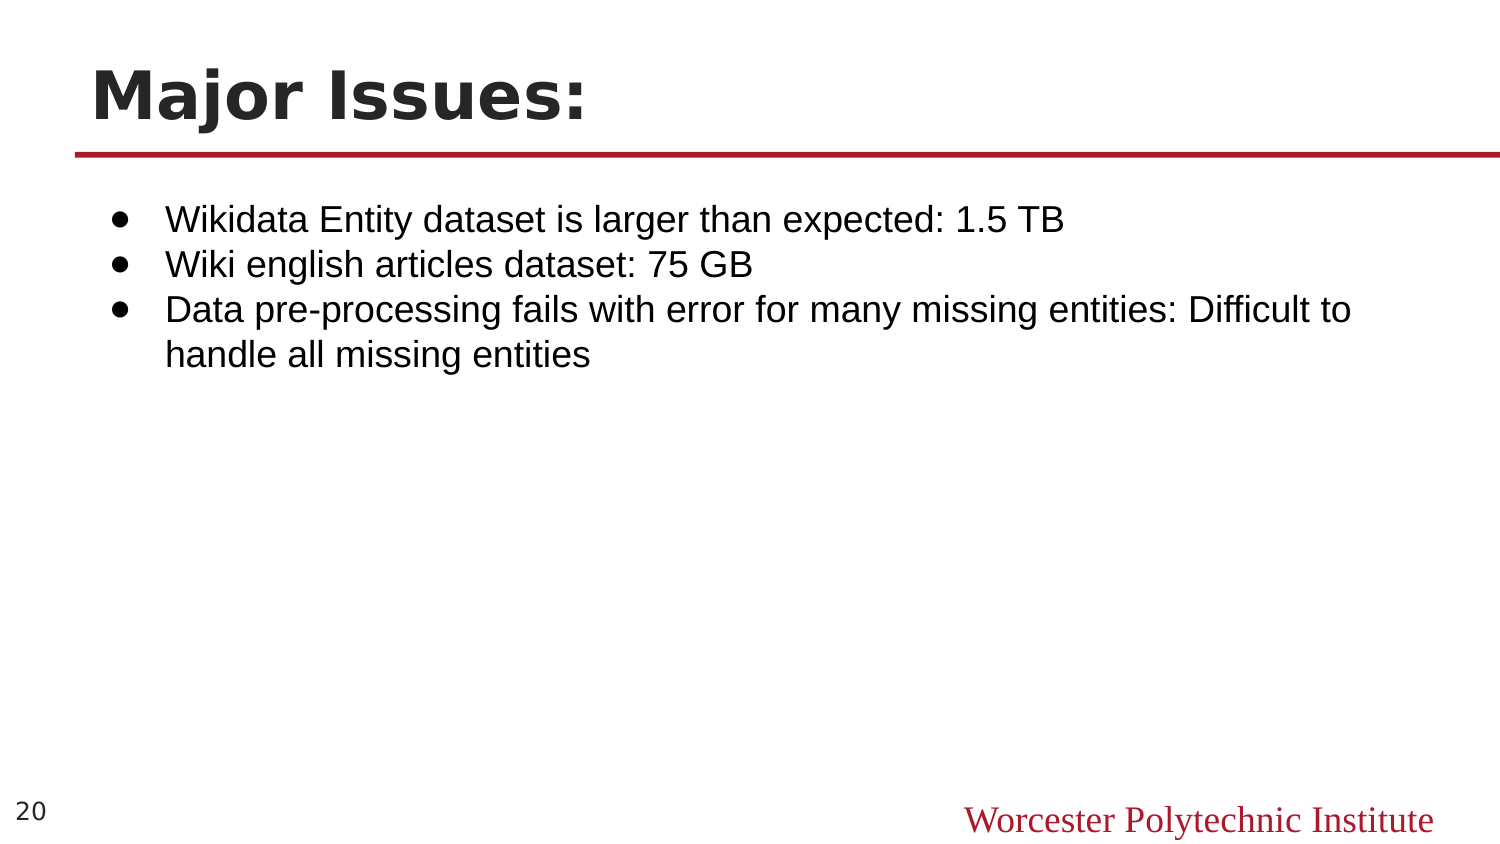

# Major Issues:
Wikidata Entity dataset is larger than expected: 1.5 TB
Wiki english articles dataset: 75 GB
Data pre-processing fails with error for many missing entities: Difficult to handle all missing entities

20